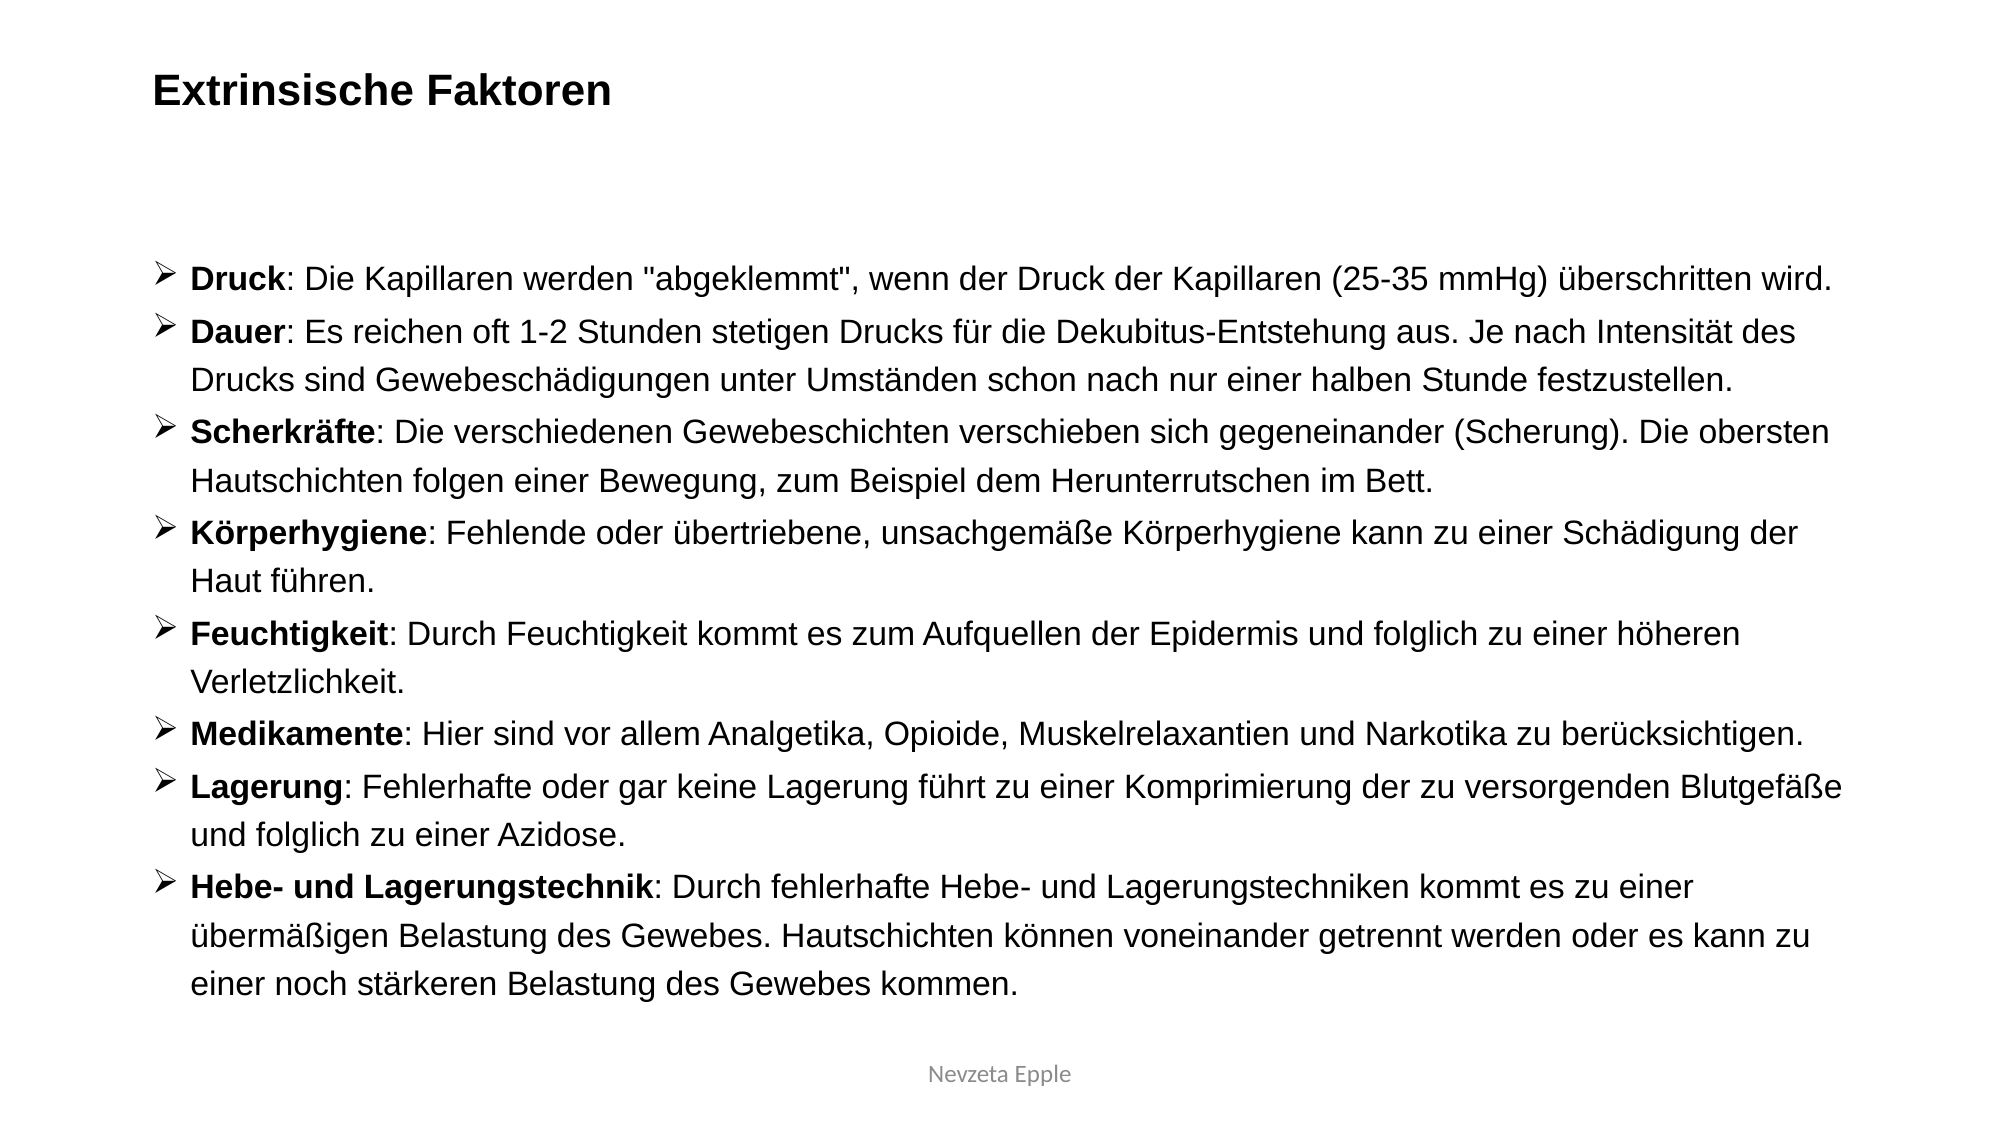

# Extrinsische Faktoren
Druck: Die Kapillaren werden "abgeklemmt", wenn der Druck der Kapillaren (25-35 mmHg) überschritten wird.
Dauer: Es reichen oft 1-2 Stunden stetigen Drucks für die Dekubitus-Entstehung aus. Je nach Intensität des Drucks sind Gewebeschädigungen unter Umständen schon nach nur einer halben Stunde festzustellen.
Scherkräfte: Die verschiedenen Gewebeschichten verschieben sich gegeneinander (Scherung). Die obersten Hautschichten folgen einer Bewegung, zum Beispiel dem Herunterrutschen im Bett.
Körperhygiene: Fehlende oder übertriebene, unsachgemäße Körperhygiene kann zu einer Schädigung der Haut führen.
Feuchtigkeit: Durch Feuchtigkeit kommt es zum Aufquellen der Epidermis und folglich zu einer höheren Verletzlichkeit.
Medikamente: Hier sind vor allem Analgetika, Opioide, Muskelrelaxantien und Narkotika zu berücksichtigen.
Lagerung: Fehlerhafte oder gar keine Lagerung führt zu einer Komprimierung der zu versorgenden Blutgefäße und folglich zu einer Azidose.
Hebe- und Lagerungstechnik: Durch fehlerhafte Hebe- und Lagerungstechniken kommt es zu einer übermäßigen Belastung des Gewebes. Hautschichten können voneinander getrennt werden oder es kann zu einer noch stärkeren Belastung des Gewebes kommen.

Nevzeta Epple